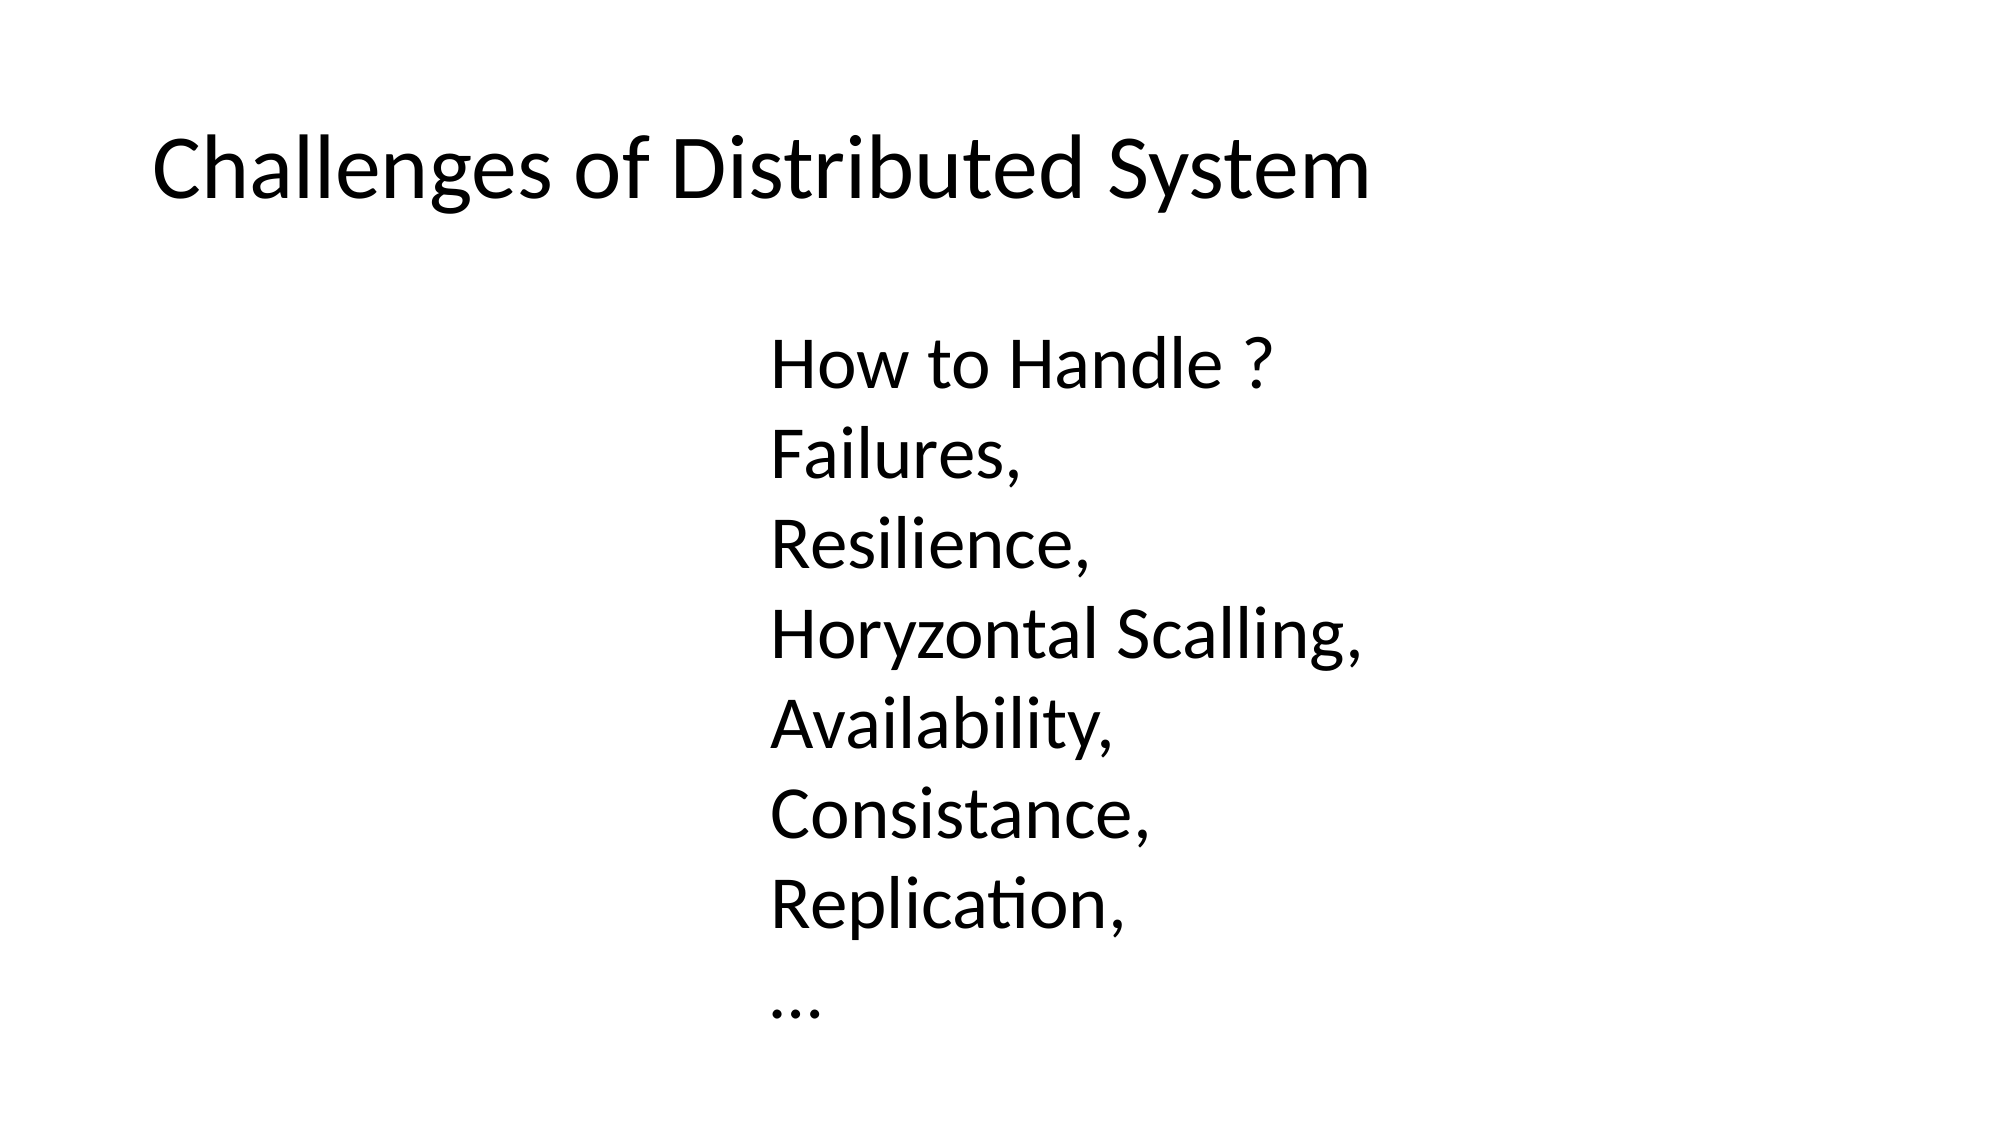

# Challenges of Distributed System
How to Handle ?
Failures,
Resilience,
Horyzontal Scalling,
Availability,
Consistance,
Replication,
…